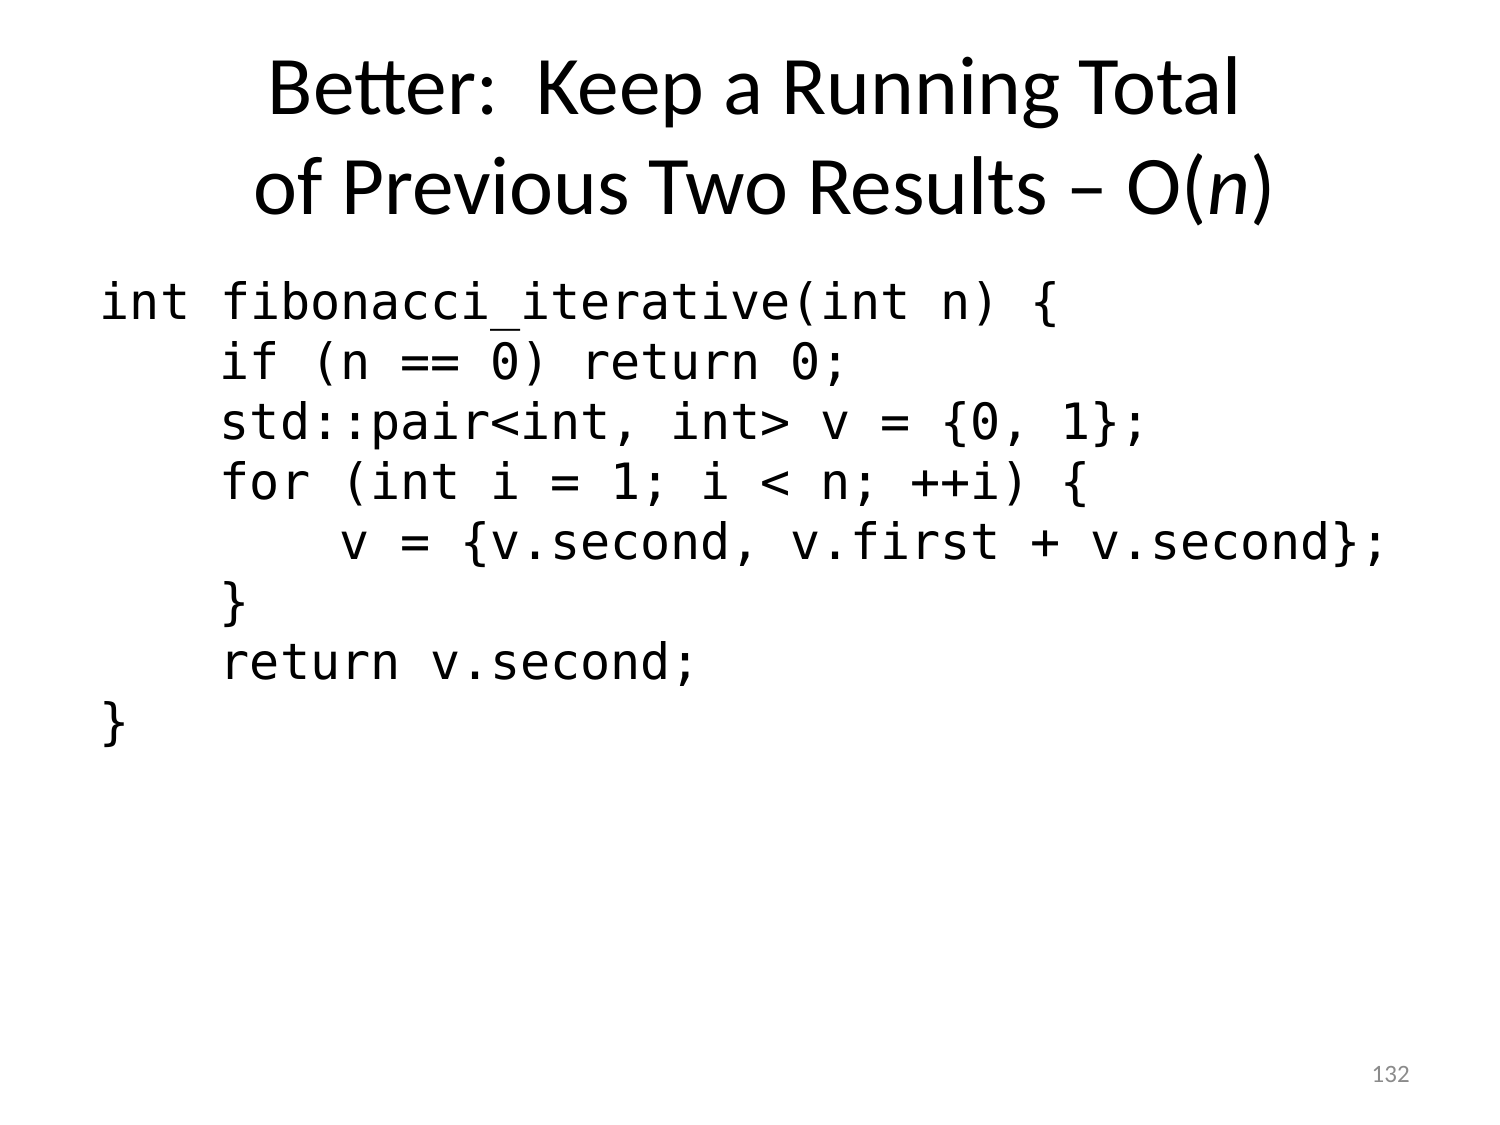

# Better:  Keep a Running Total of Previous Two Results – O(n)
int fibonacci_iterative(int n) {
    if (n == 0) return 0;
    std::pair<int, int> v = {0, 1};
    for (int i = 1; i < n; ++i) {
        v = {v.second, v.first + v.second};
    }
    return v.second;
}
132